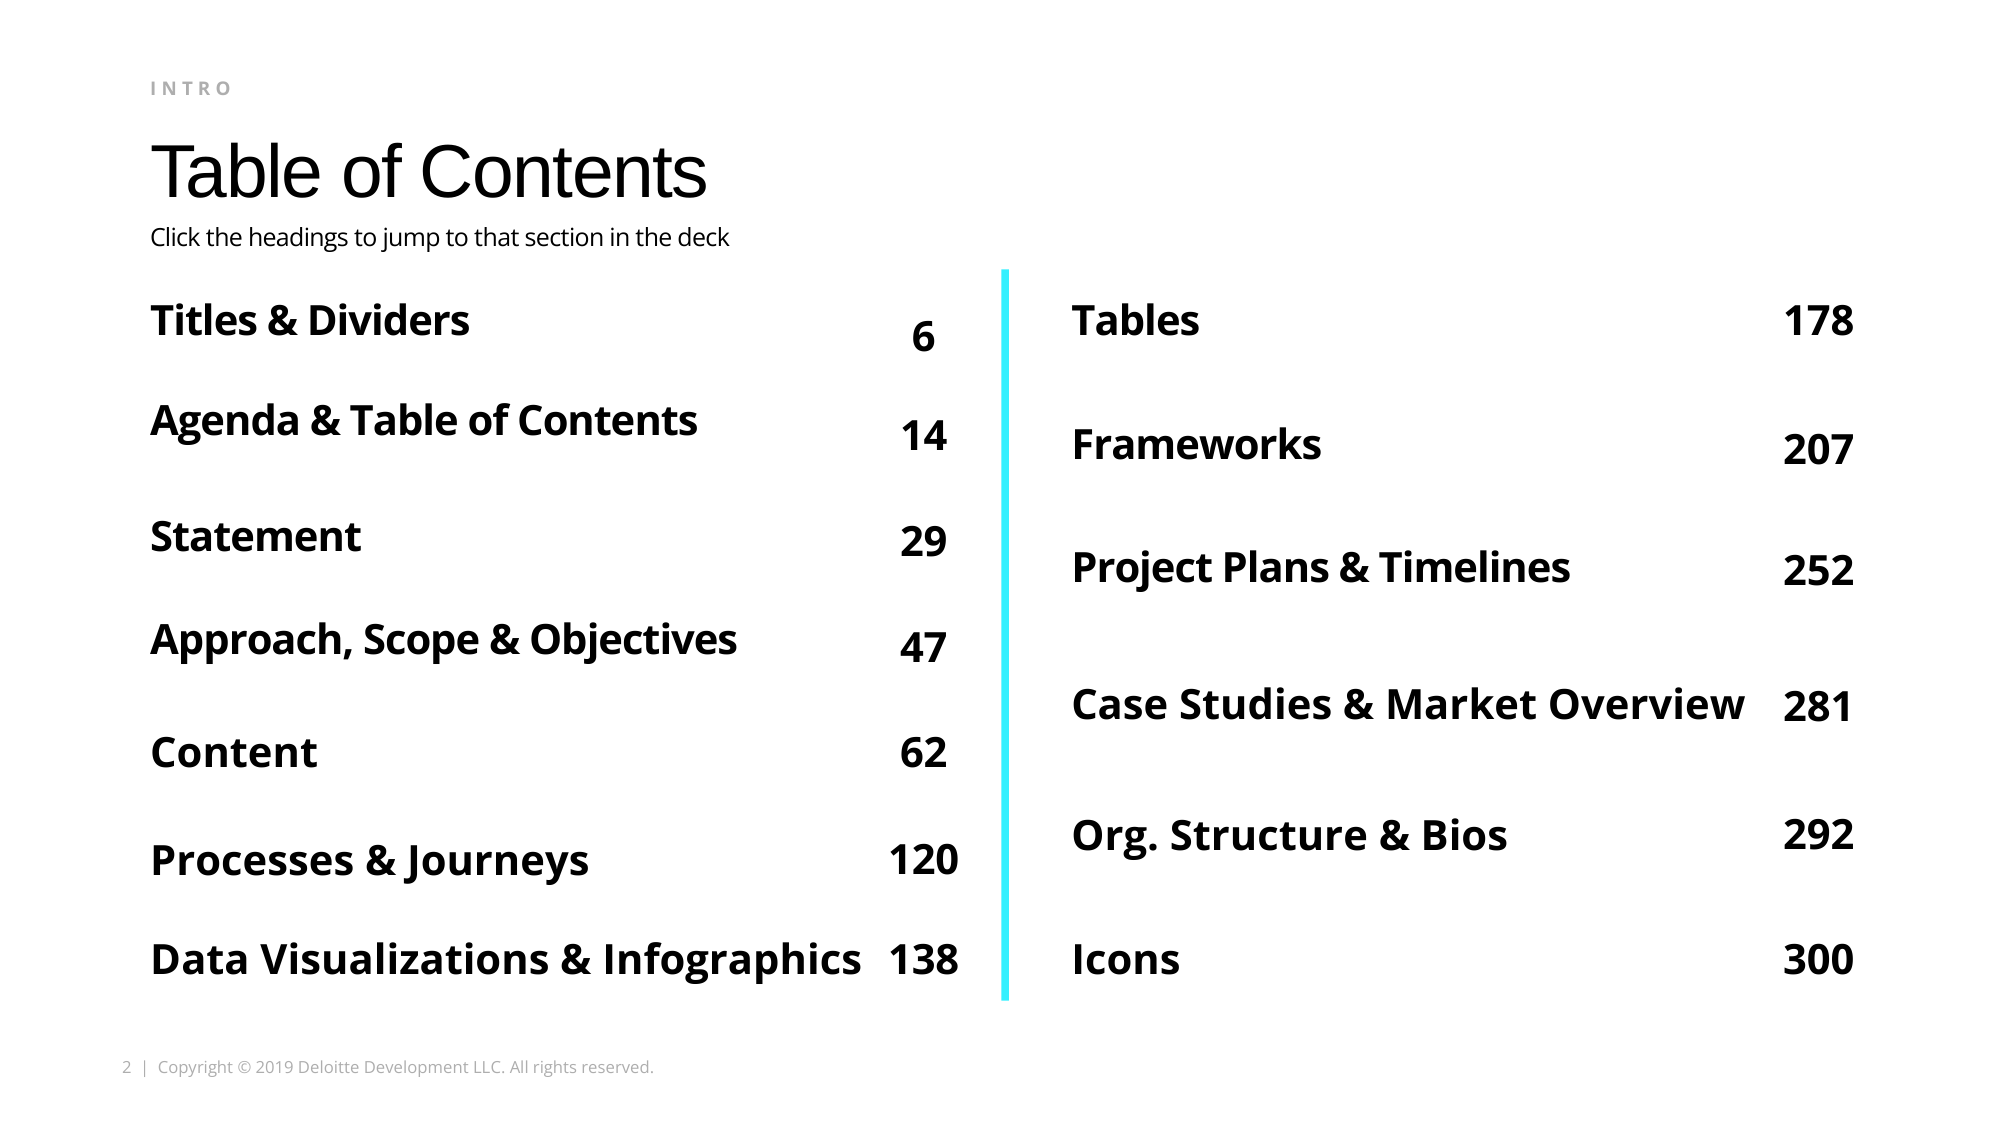

INTRO

# Table of Contents
Click the headings to jump to that section in the deck

Titles & Dividers

Tables

178
6

Agenda & Table of Contents

14
Frameworks

207

Statement
29

Project Plans & Timelines
252

Approach, Scope & Objectives
47

281
Case Studies & Market Overview

62
Content

292
Org. Structure & Bios
120

Processes & Journeys

Data Visualizations & Infographics
138
Icons
300